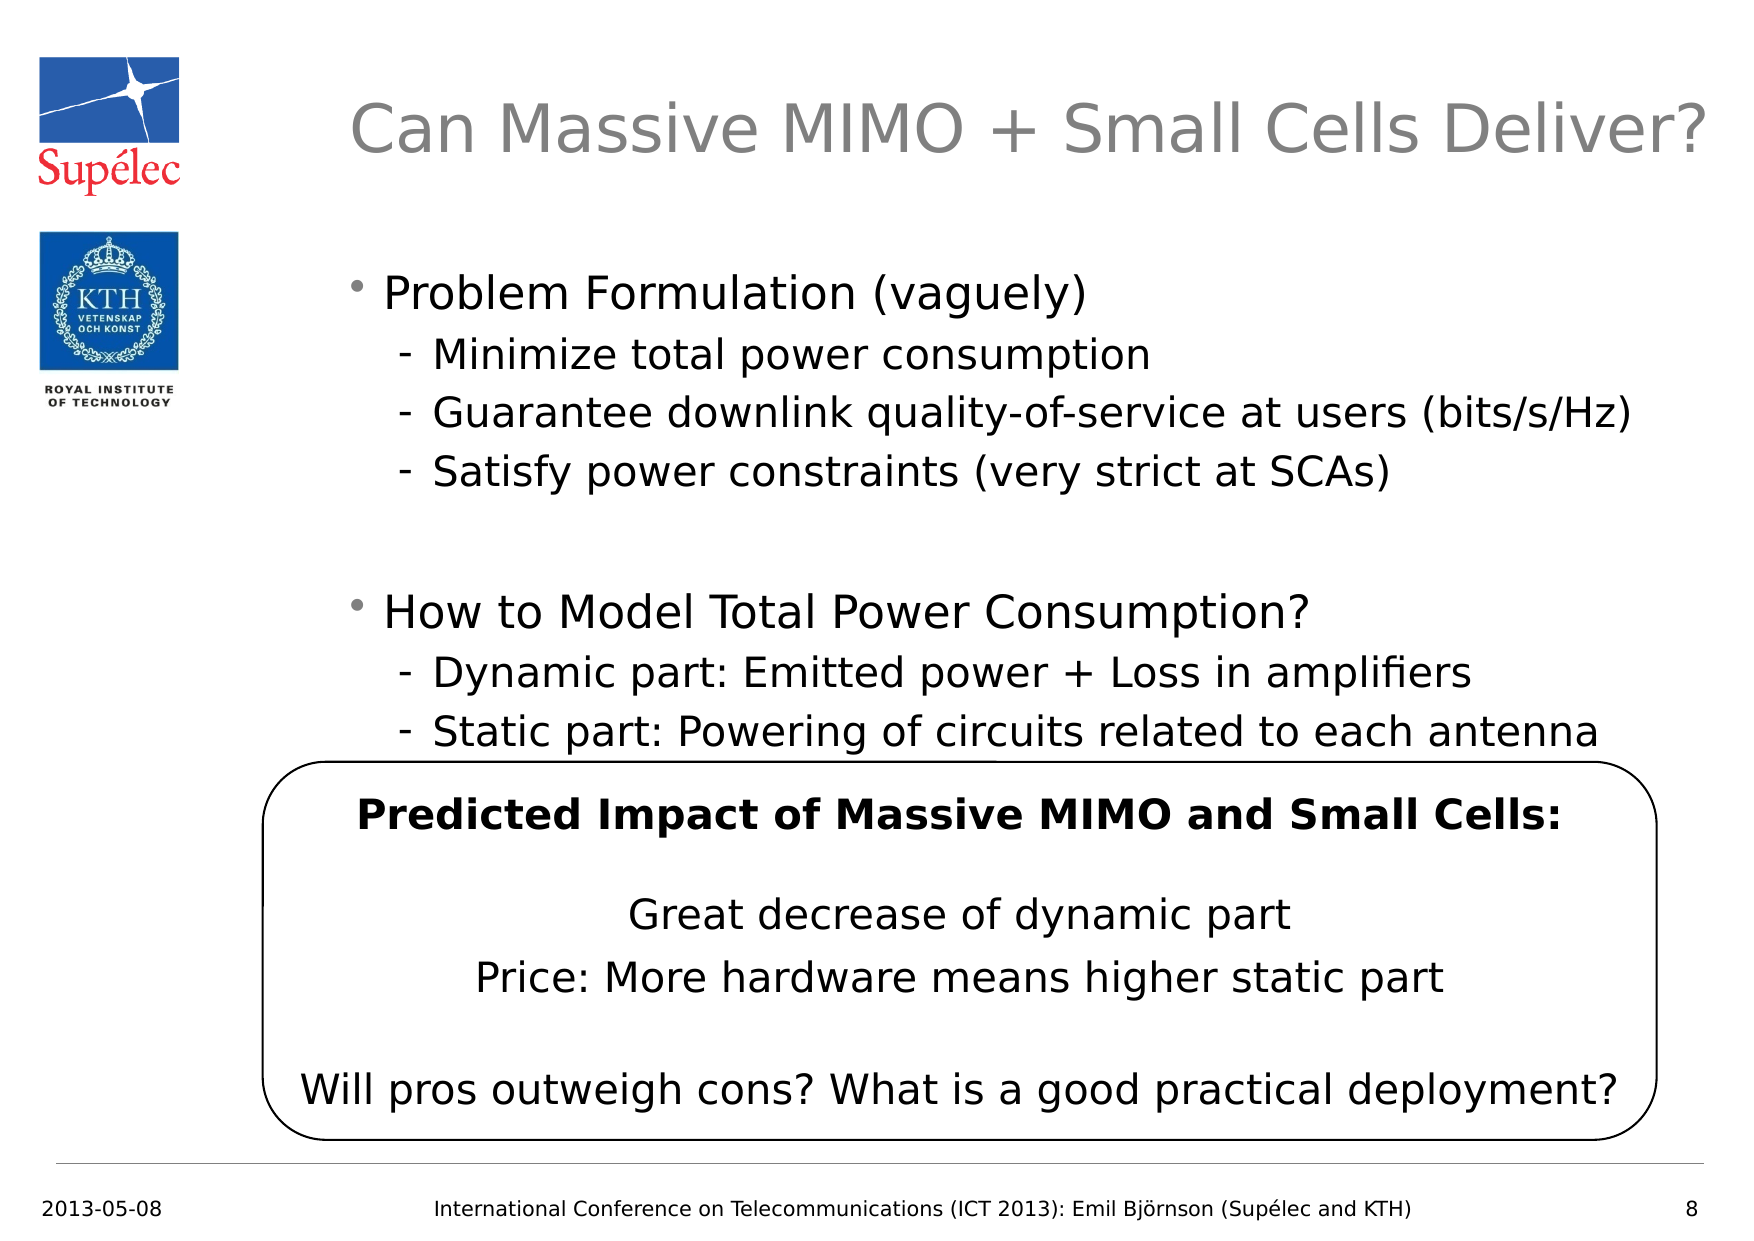

# Can Massive MIMO + Small Cells Deliver?
Problem Formulation (vaguely)
Minimize total power consumption
Guarantee downlink quality-of-service at users (bits/s/Hz)
Satisfy power constraints (very strict at SCAs)

How to Model Total Power Consumption?
Dynamic part: Emitted power + Loss in amplifiers
Static part: Powering of circuits related to each antenna
Predicted Impact of Massive MIMO and Small Cells:

Great decrease of dynamic part
Price: More hardware means higher static part

Will pros outweigh cons? What is a good practical deployment?
2013-05-08
International Conference on Telecommunications (ICT 2013): Emil Björnson (Supélec and KTH)
8